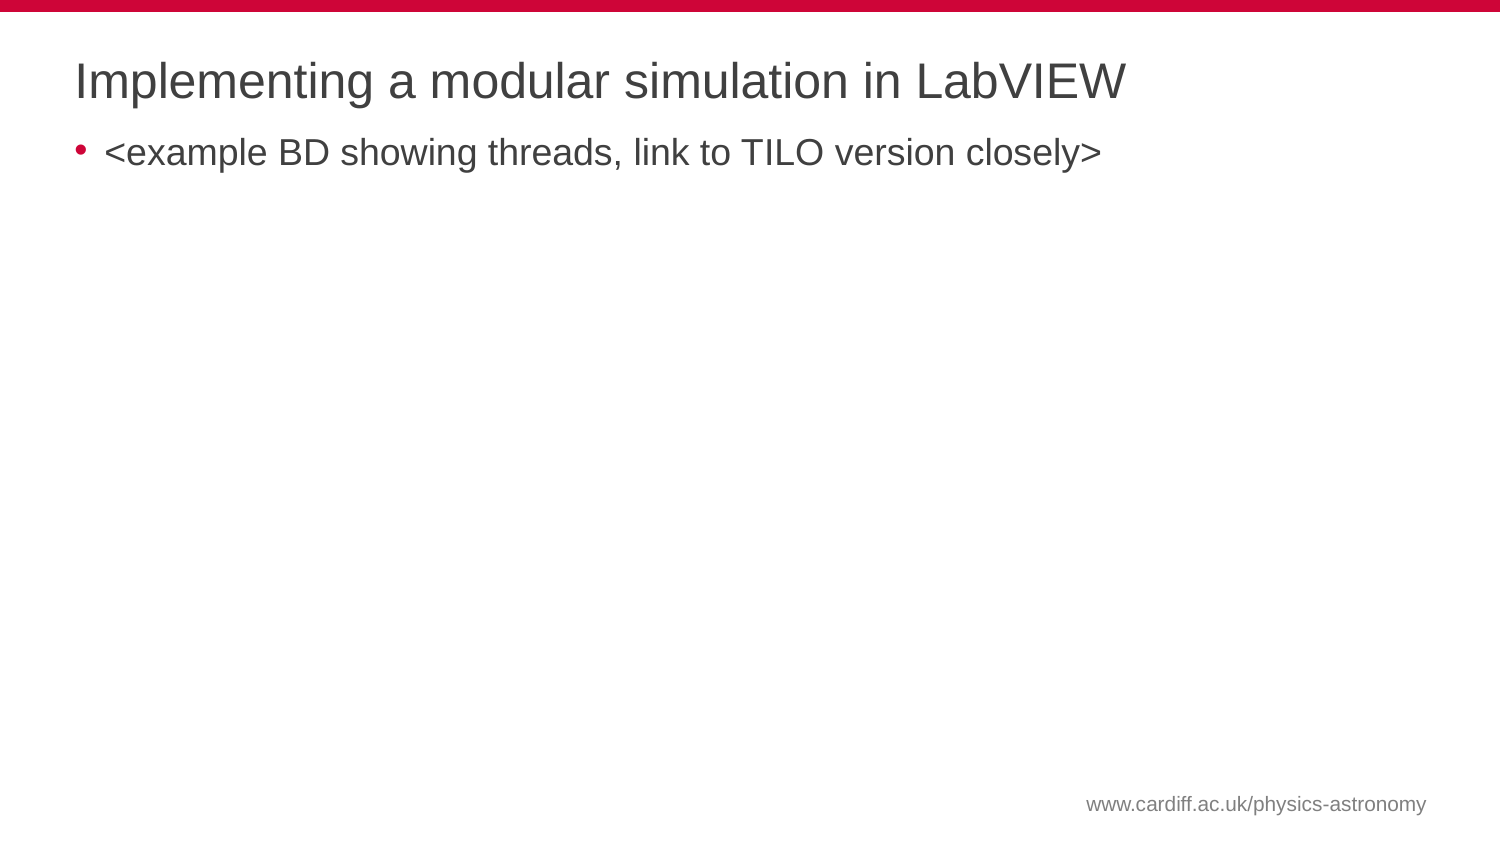

# Implementing a modular simulation in LabVIEW
<example BD showing threads, link to TILO version closely>